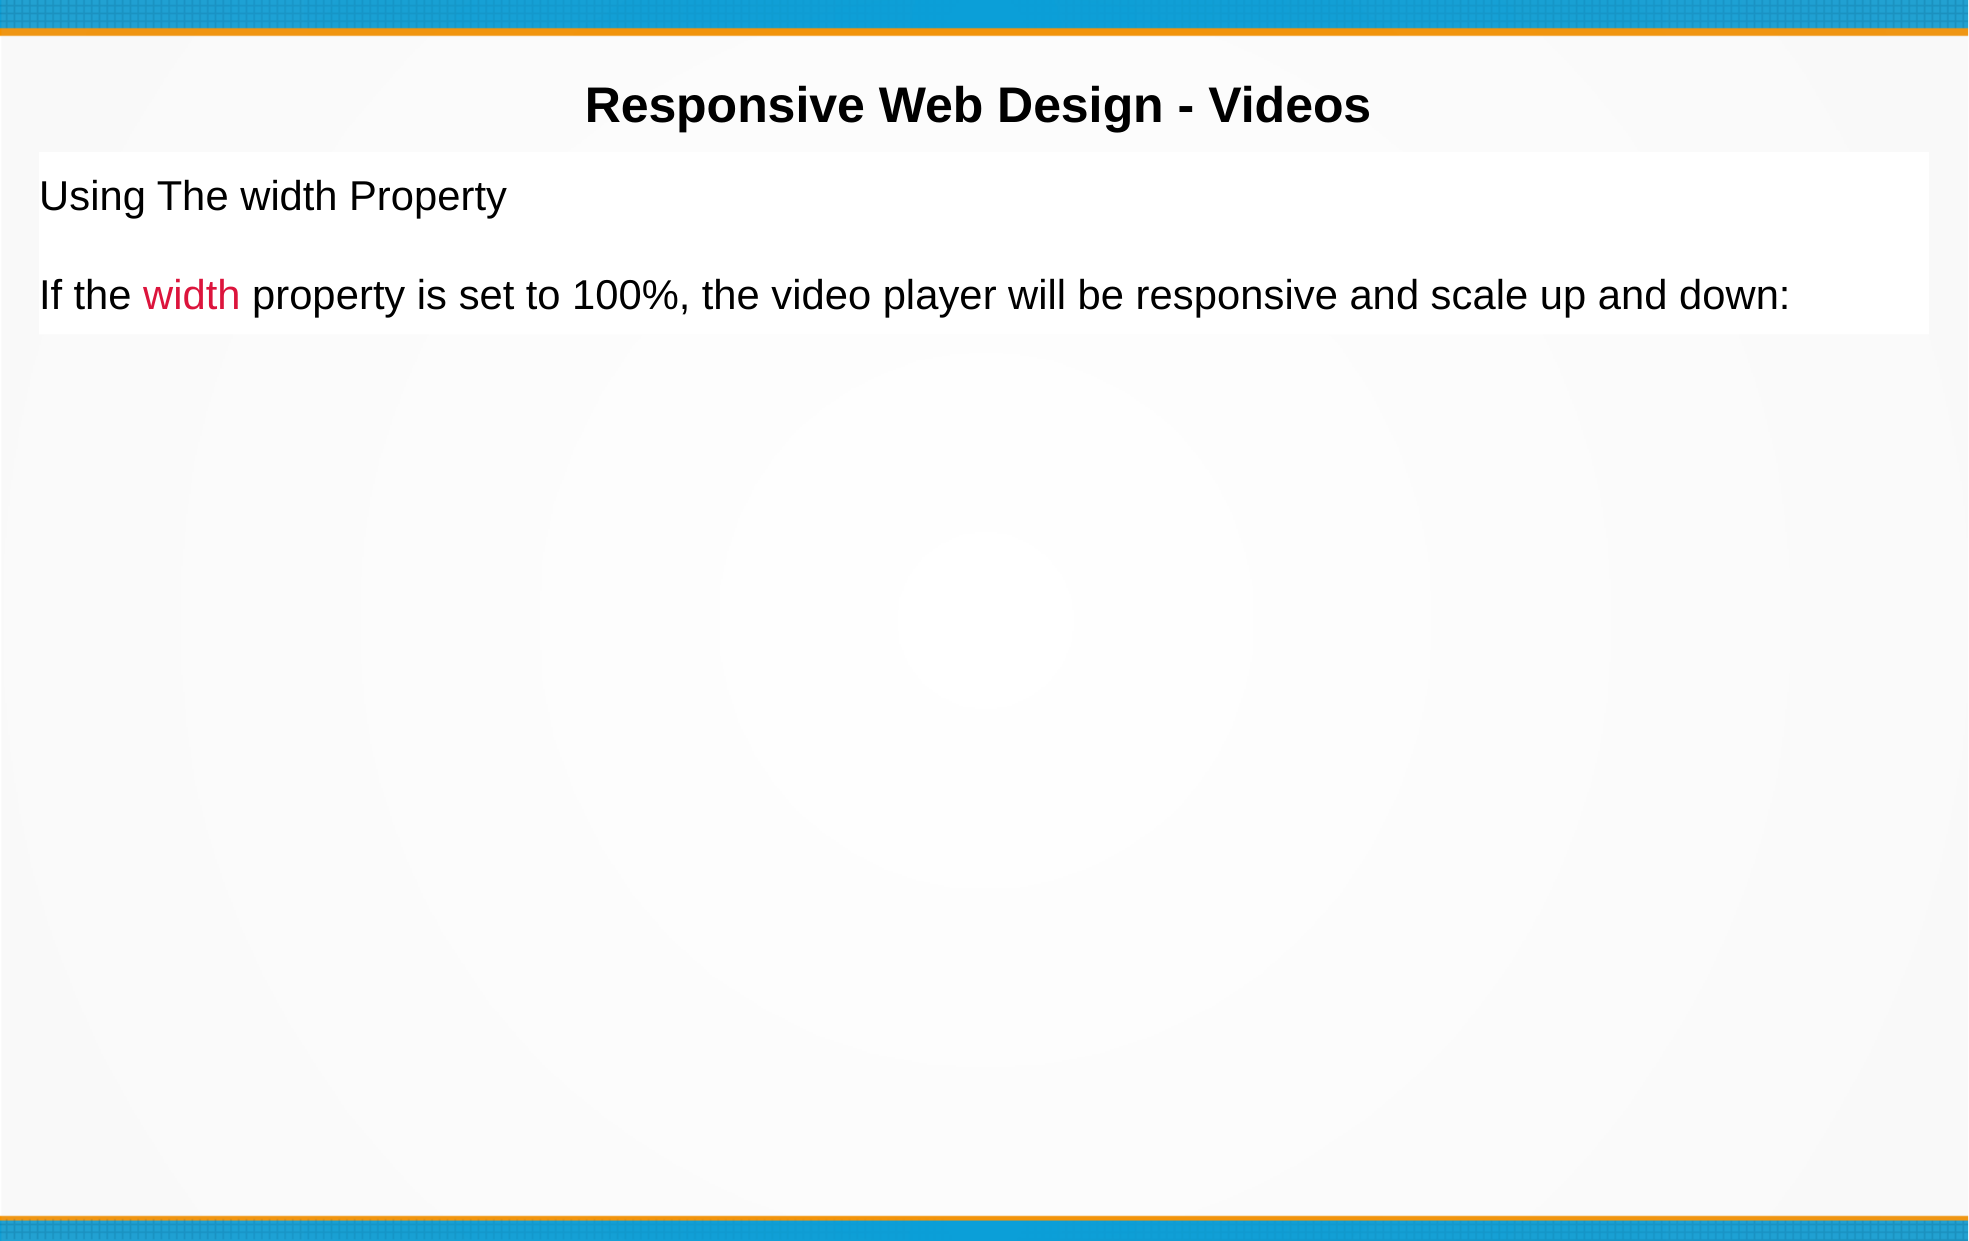

Responsive Web Design - Videos
Using The width Property

If the width property is set to 100%, the video player will be responsive and scale up and down: